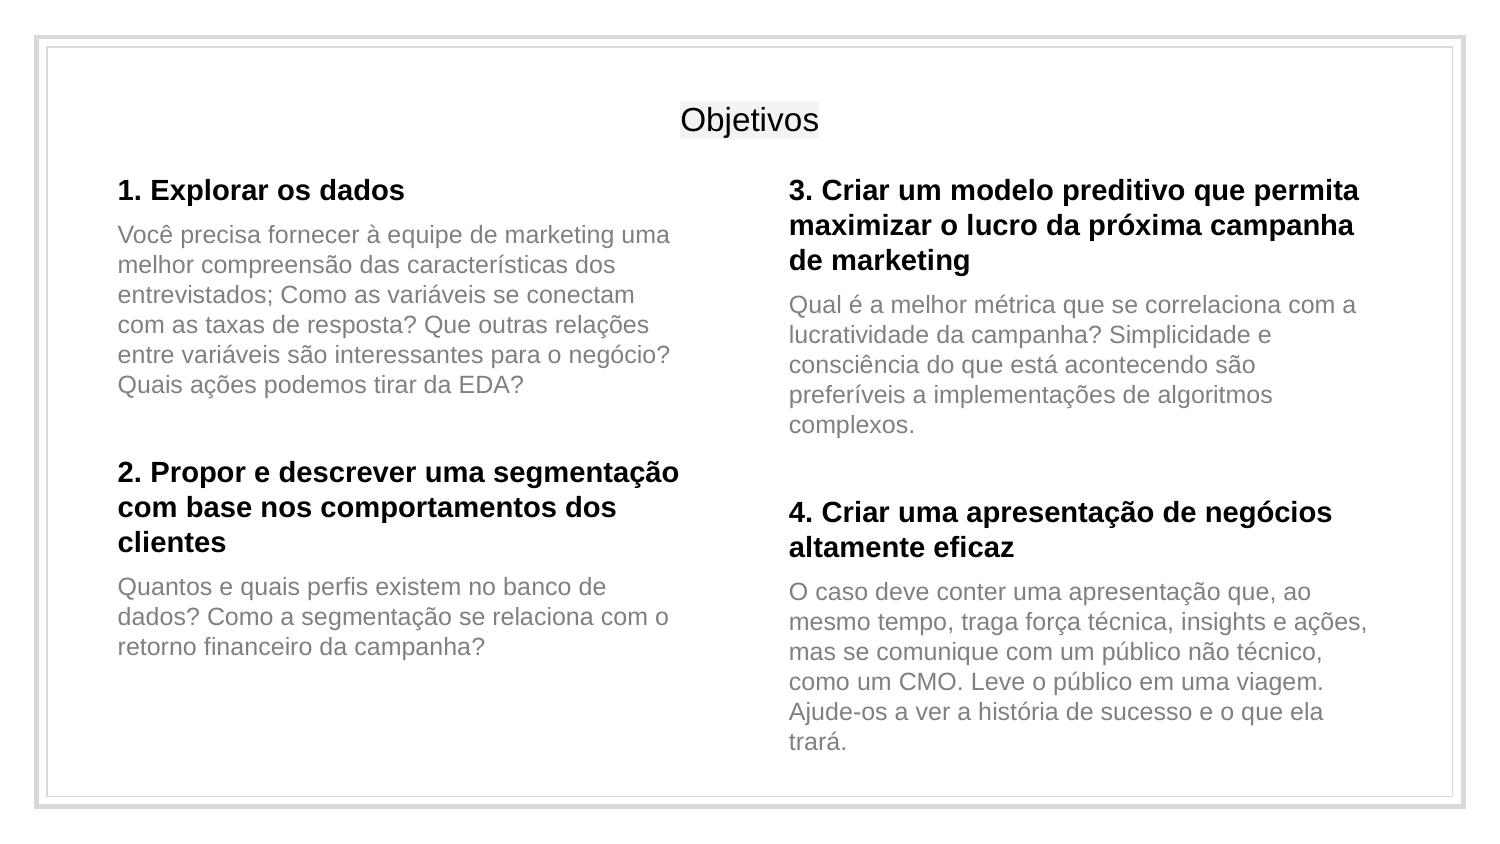

# Objetivos
1. Explorar os dados
Você precisa fornecer à equipe de marketing uma melhor compreensão das características dos entrevistados; Como as variáveis se conectam com as taxas de resposta? Que outras relações entre variáveis são interessantes para o negócio? Quais ações podemos tirar da EDA?

2. Propor e descrever uma segmentação com base nos comportamentos dos clientes
Quantos e quais perfis existem no banco de dados? Como a segmentação se relaciona com o retorno financeiro da campanha?
3. Criar um modelo preditivo que permita maximizar o lucro da próxima campanha de marketing
Qual é a melhor métrica que se correlaciona com a lucratividade da campanha? Simplicidade e consciência do que está acontecendo são preferíveis a implementações de algoritmos complexos.

4. Criar uma apresentação de negócios altamente eficaz
O caso deve conter uma apresentação que, ao mesmo tempo, traga força técnica, insights e ações, mas se comunique com um público não técnico, como um CMO. Leve o público em uma viagem. Ajude-os a ver a história de sucesso e o que ela trará.